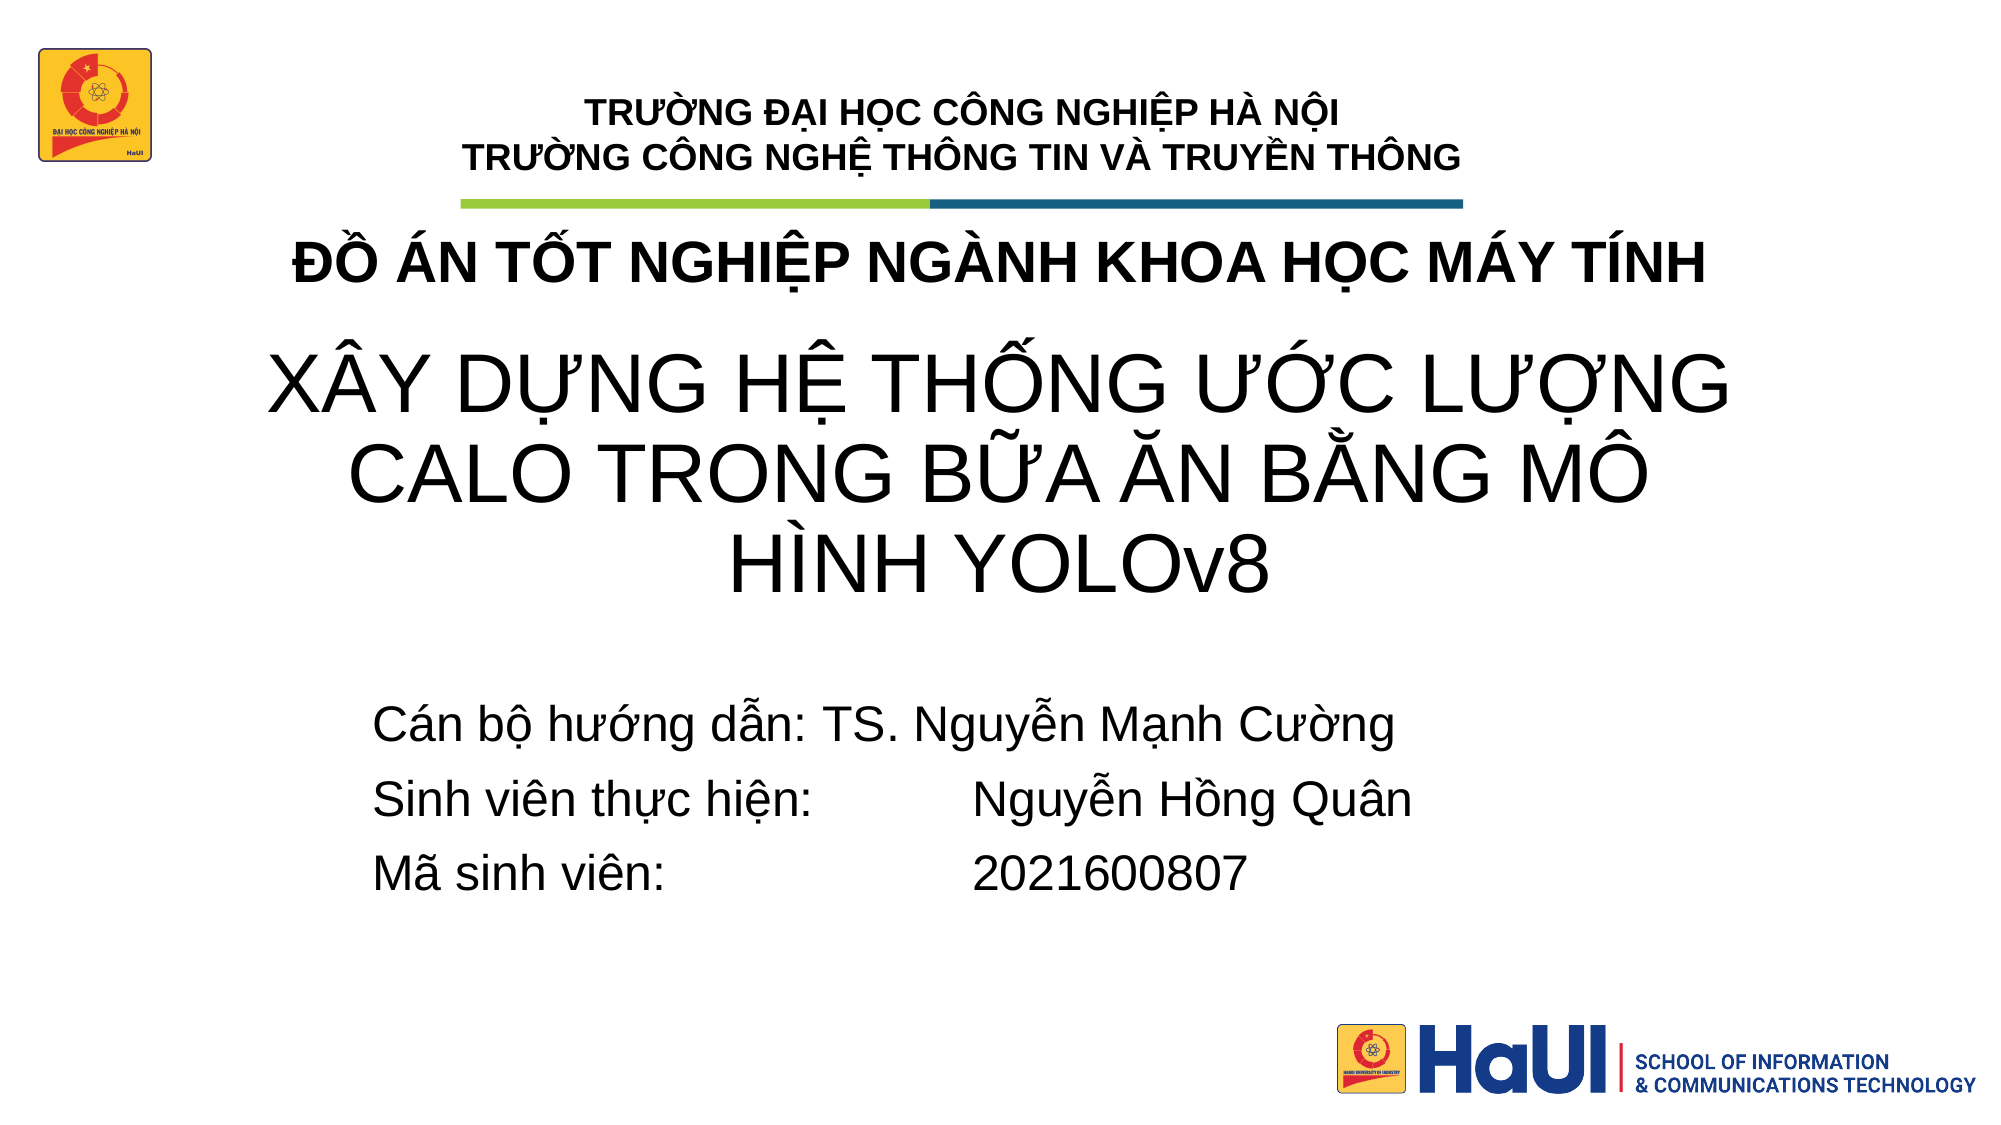

TRƯỜNG ĐẠI HỌC CÔNG NGHIỆP HÀ NỘI
TRƯỜNG CÔNG NGHỆ THÔNG TIN VÀ TRUYỀN THÔNG
# ĐỒ ÁN TỐT NGHIỆP NGÀNH KHOA HỌC MÁY TÍNH XÂY DỰNG HỆ THỐNG ƯỚC LƯỢNG CALO TRONG BỮA ĂN BẰNG MÔ HÌNH YOLOv8
Cán bộ hướng dẫn: 	TS. Nguyễn Mạnh Cường
Sinh viên thực hiện: 	Nguyễn Hồng Quân
Mã sinh viên:			2021600807